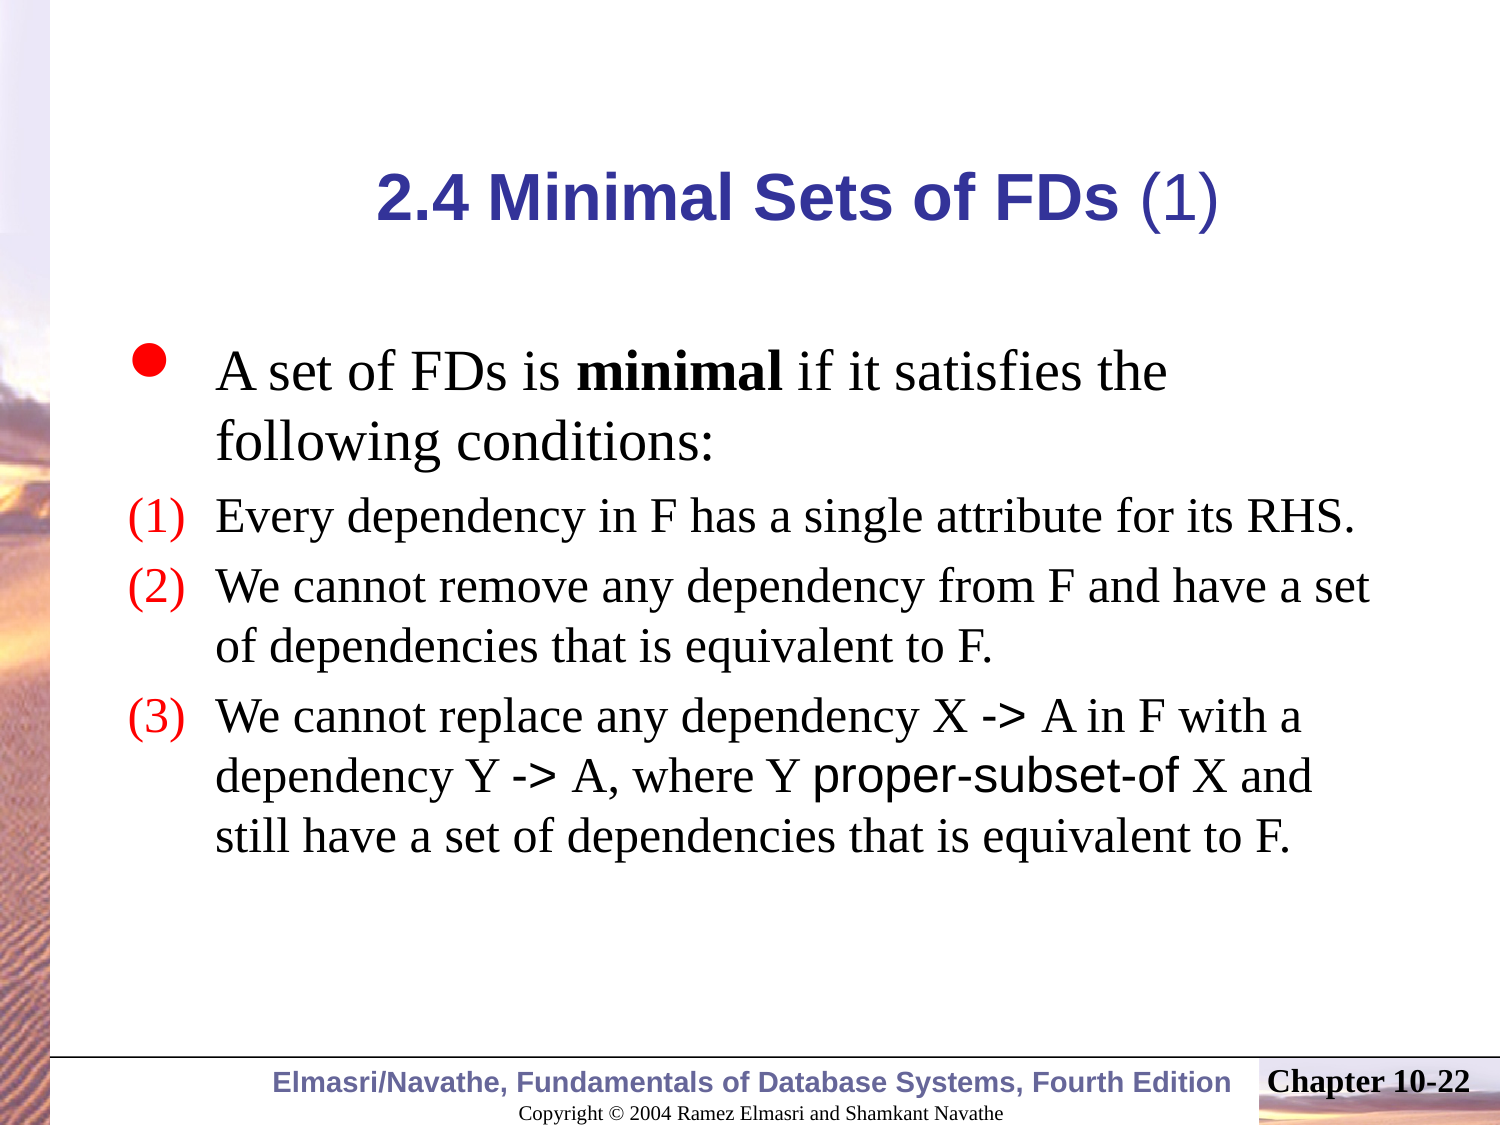

# 2.4 Minimal Sets of FDs (1)
A set of FDs is minimal if it satisfies the following conditions:
Every dependency in F has a single attribute for its RHS.
We cannot remove any dependency from F and have a set of dependencies that is equivalent to F.
We cannot replace any dependency X -> A in F with a dependency Y -> A, where Y proper-subset-of X and still have a set of dependencies that is equivalent to F.

Chapter 10-22